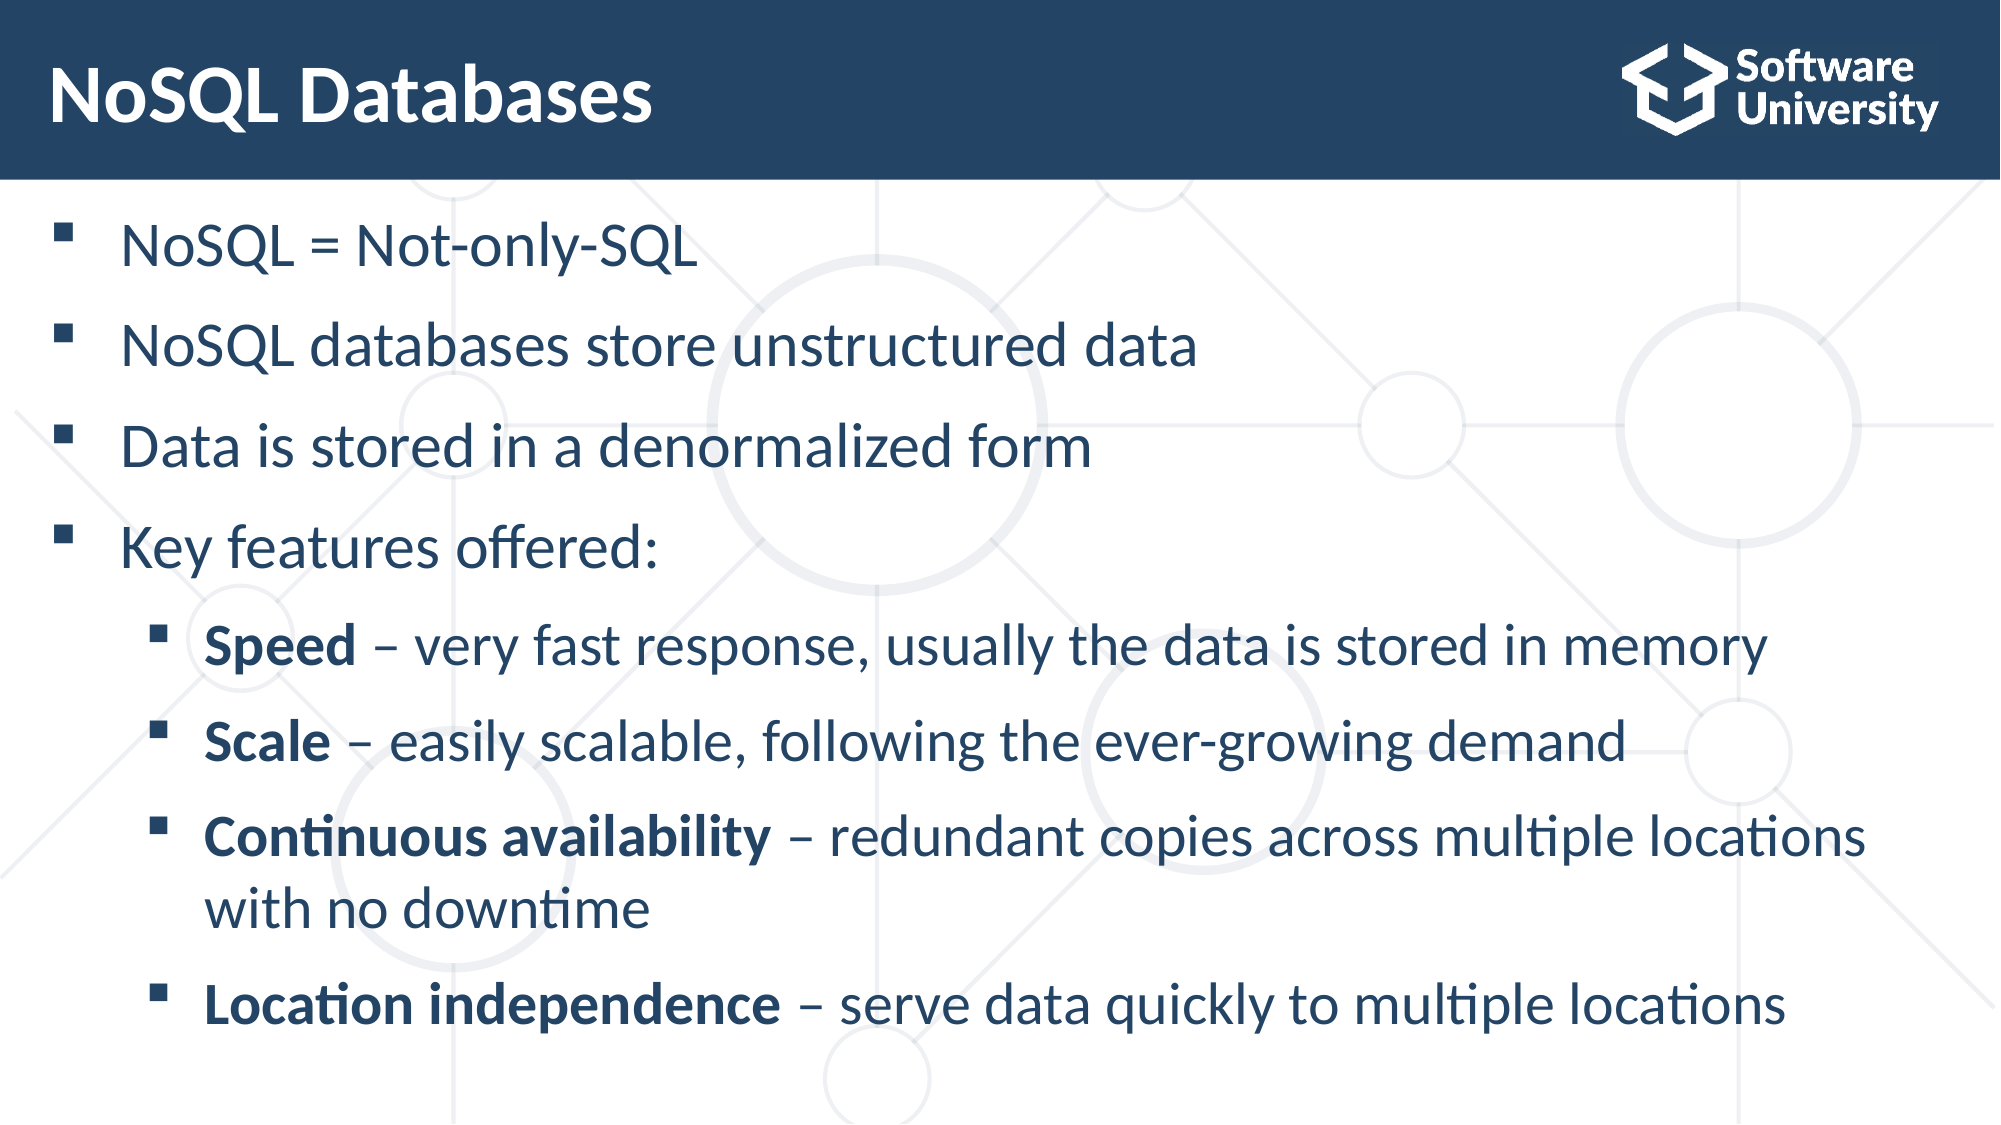

# NoSQL Databases
NoSQL = Not-only-SQL
NoSQL databases store unstructured data
Data is stored in a denormalized form
Key features offered:
Speed – very fast response, usually the data is stored in memory
Scale – easily scalable, following the ever-growing demand
Continuous availability – redundant copies across multiple locations with no downtime
Location independence – serve data quickly to multiple locations